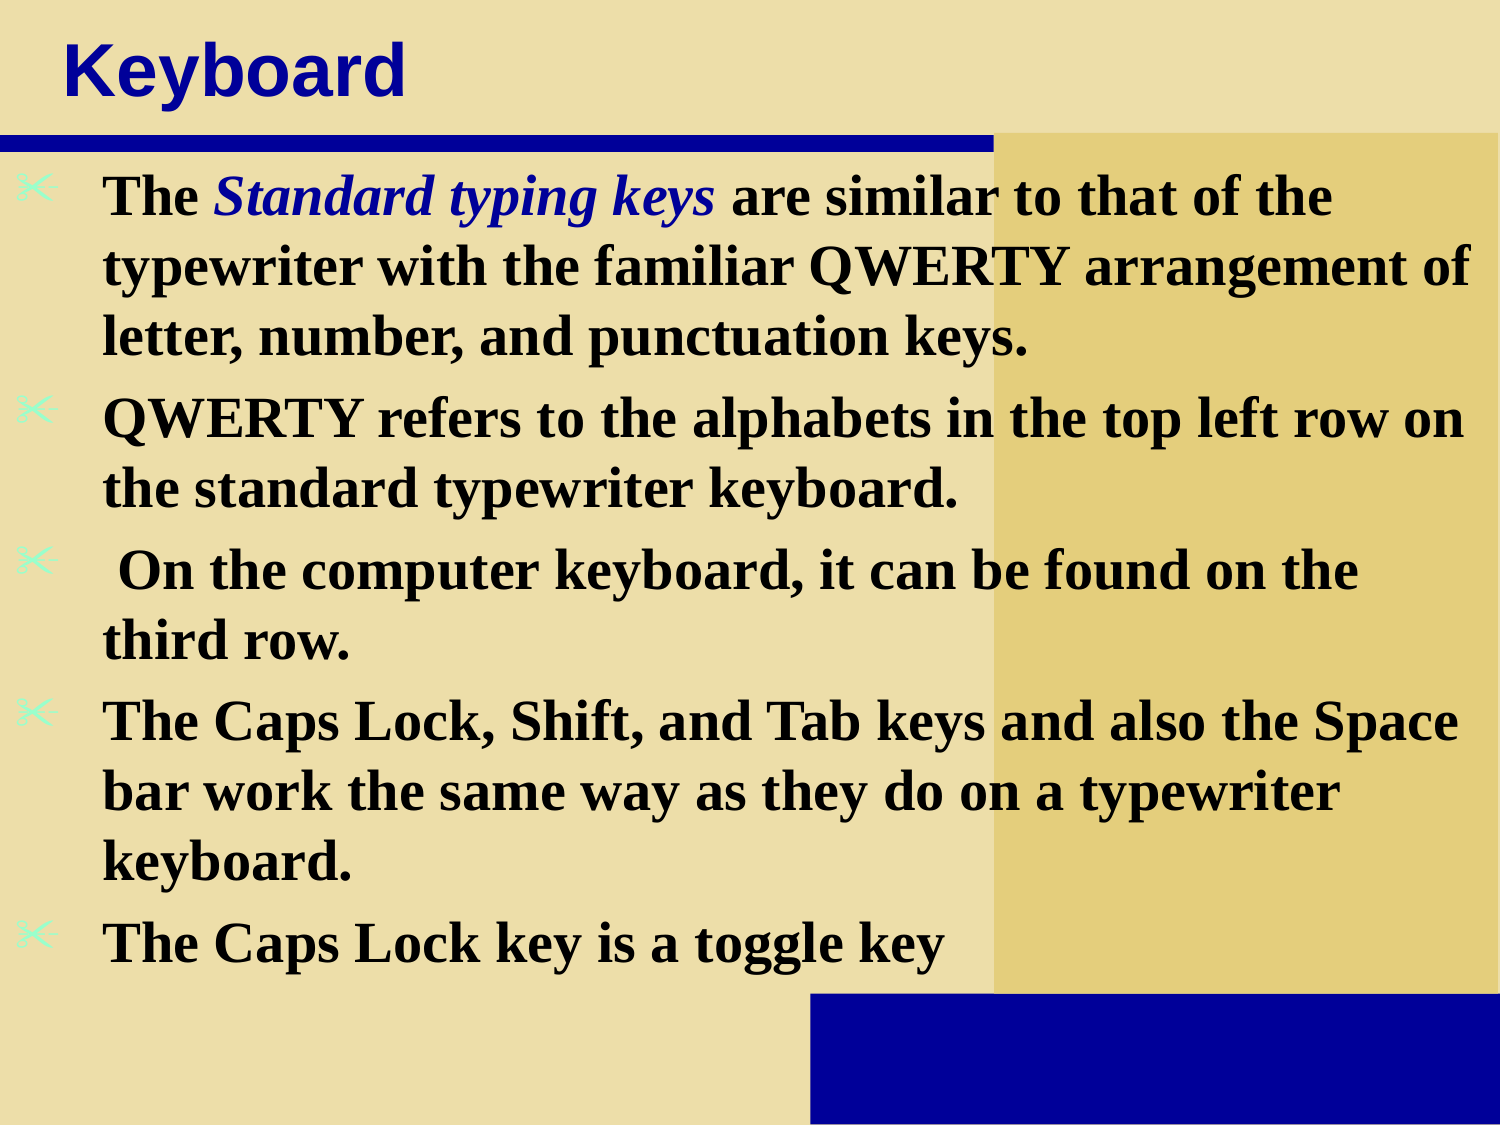

# Keyboard
The Standard typing keys are similar to that of the typewriter with the familiar QWERTY arrangement of letter, number, and punctuation keys.
QWERTY refers to the alphabets in the top left row on the standard typewriter keyboard.
 On the computer keyboard, it can be found on the third row.
The Caps Lock, Shift, and Tab keys and also the Space bar work the same way as they do on a typewriter keyboard.
The Caps Lock key is a toggle key